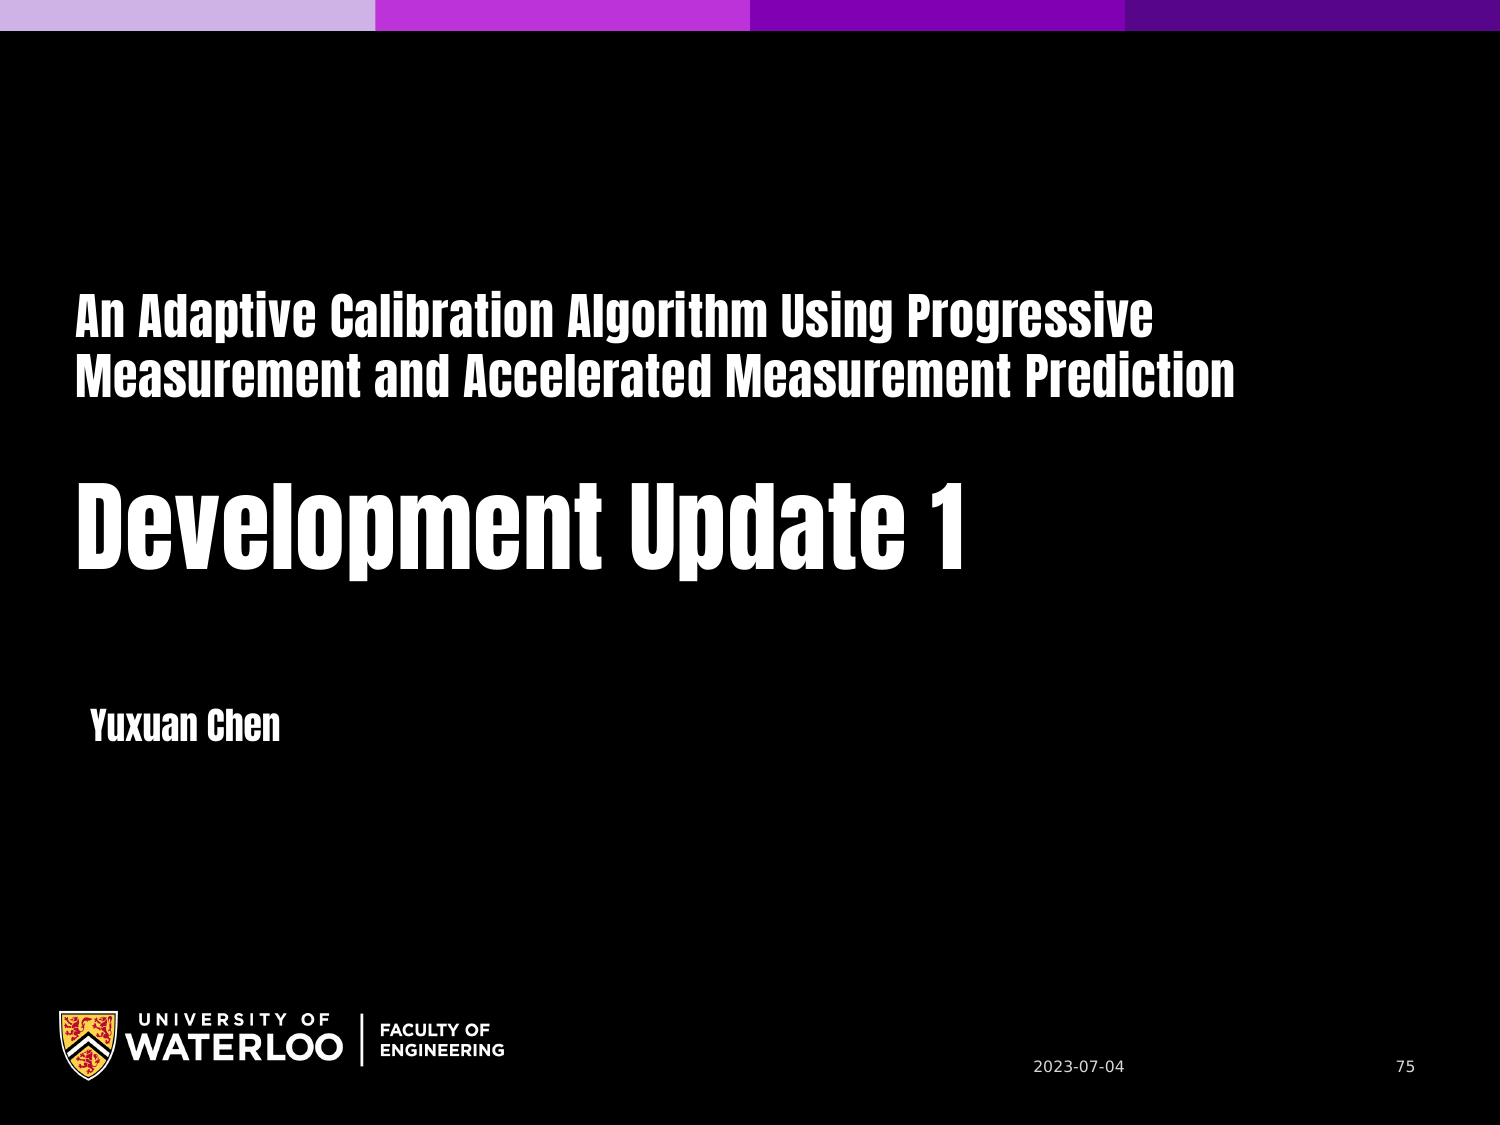

# An Adaptive Calibration Algorithm Using Progressive Measurement and Accelerated Measurement Prediction
Development Update 1
Yuxuan Chen
2023-07-04
75